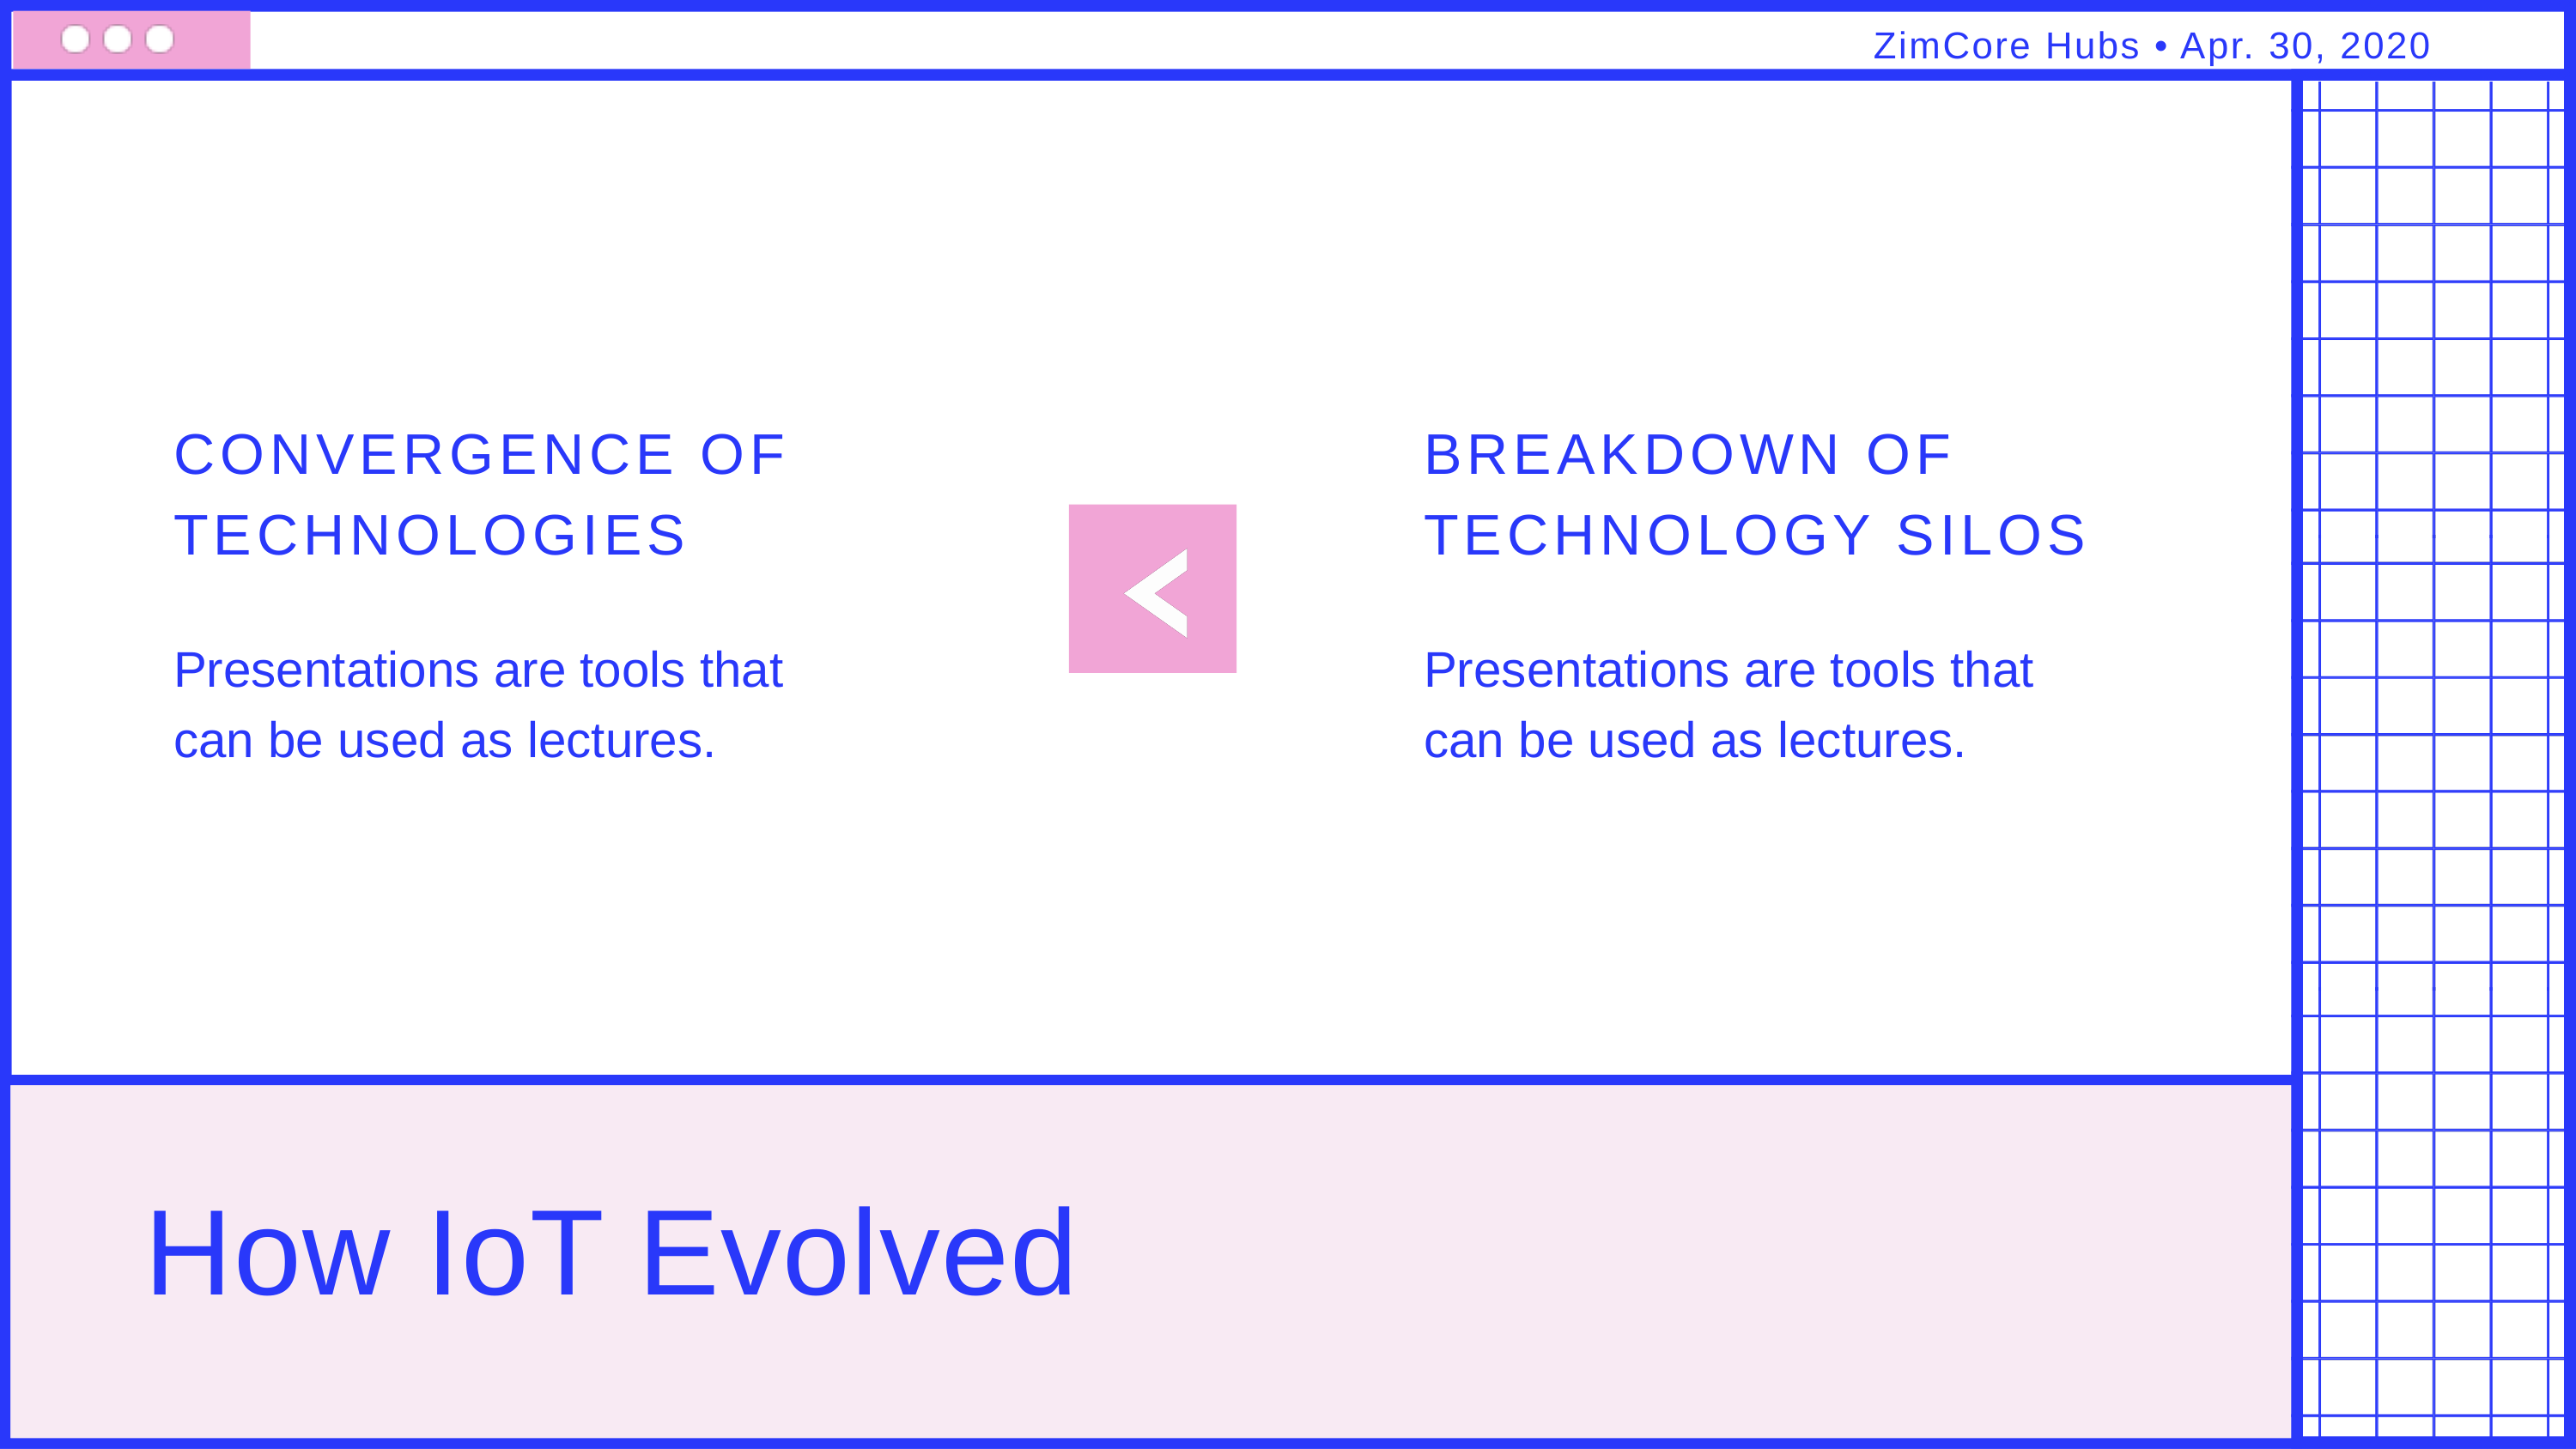

ZimCore Hubs • Apr. 30, 2020

CONVERGENCE OF TECHNOLOGIES
Presentations are tools that can be used as lectures.
BREAKDOWN OF
TECHNOLOGY SILOS
Presentations are tools that can be used as lectures.

How IoT Evolved